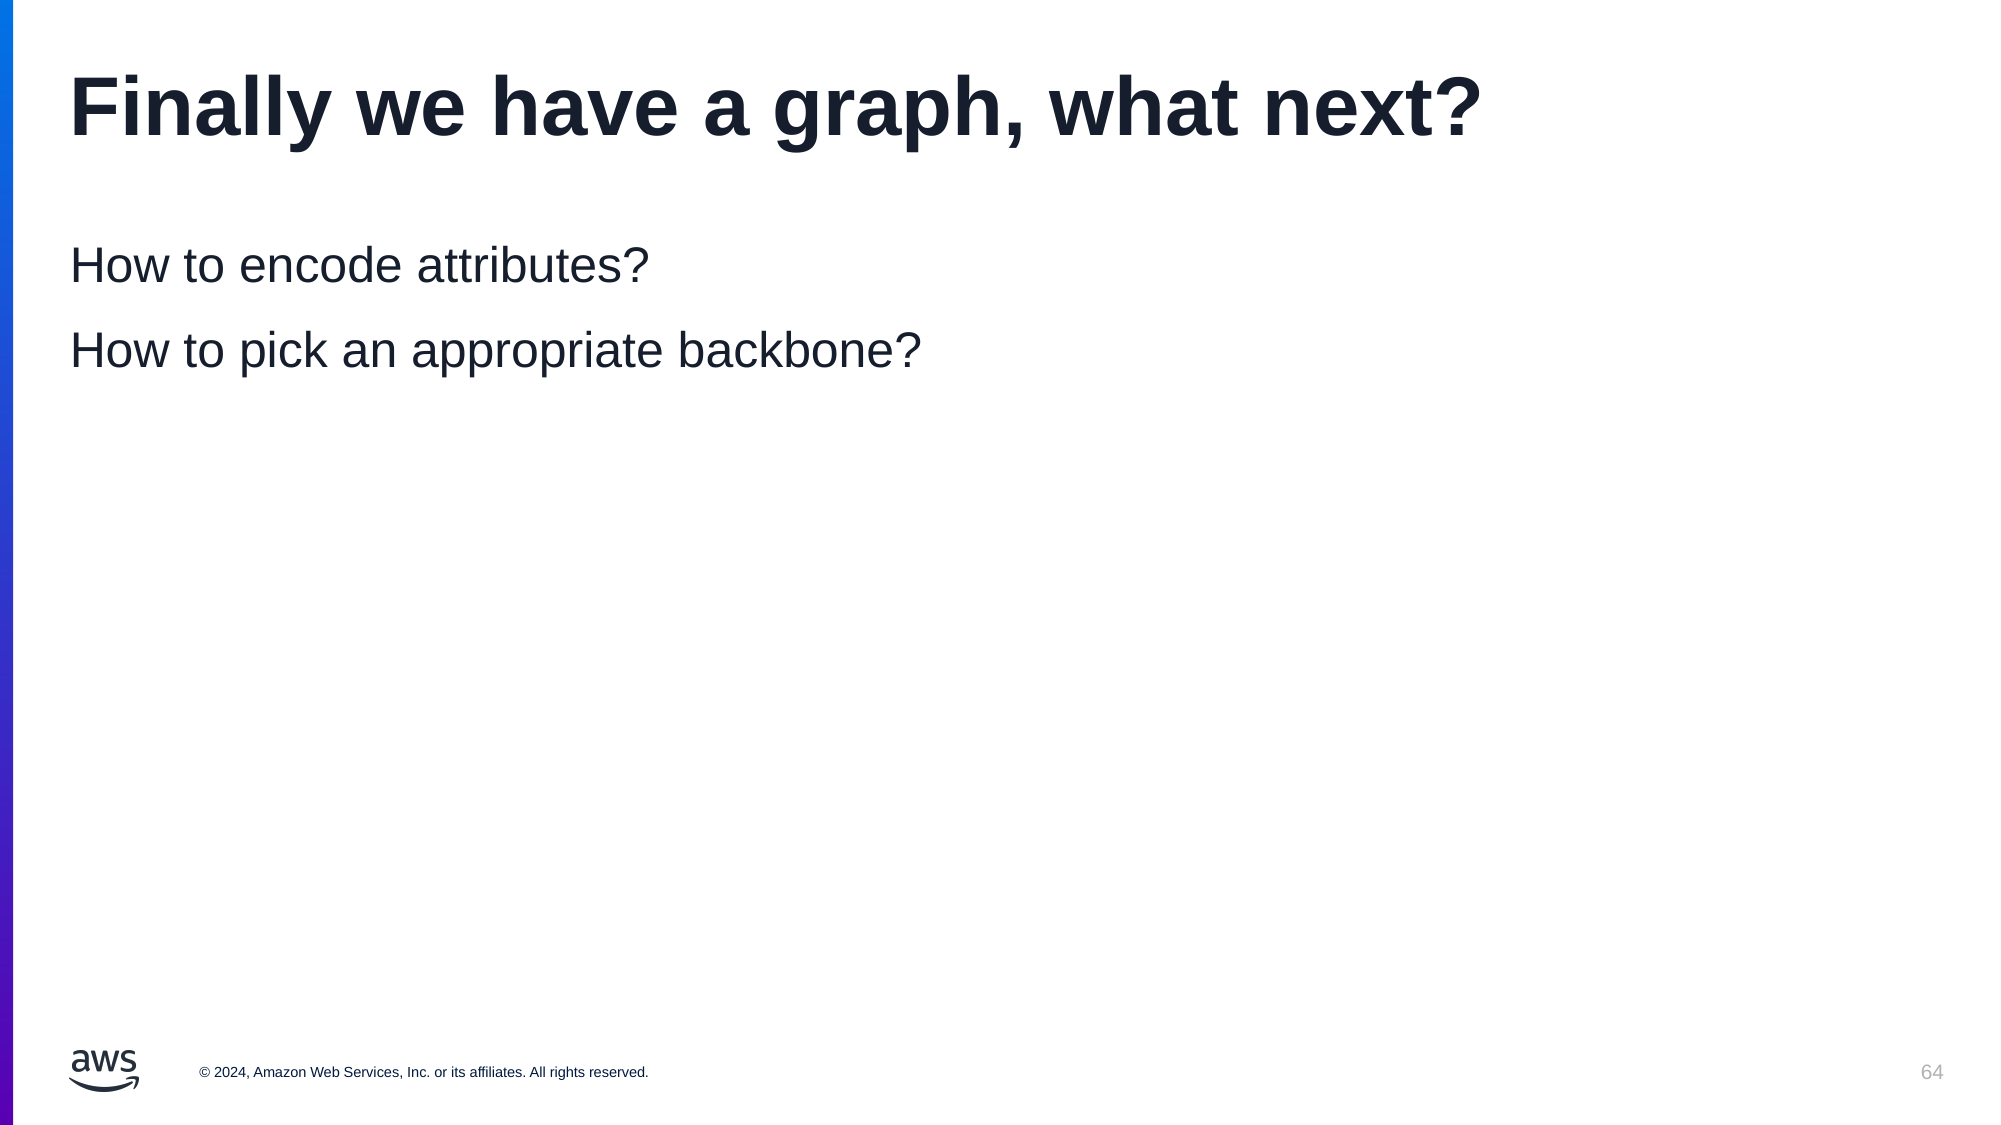

# Finally we have a graph, what next?
How to encode attributes?
How to pick an appropriate backbone?
64